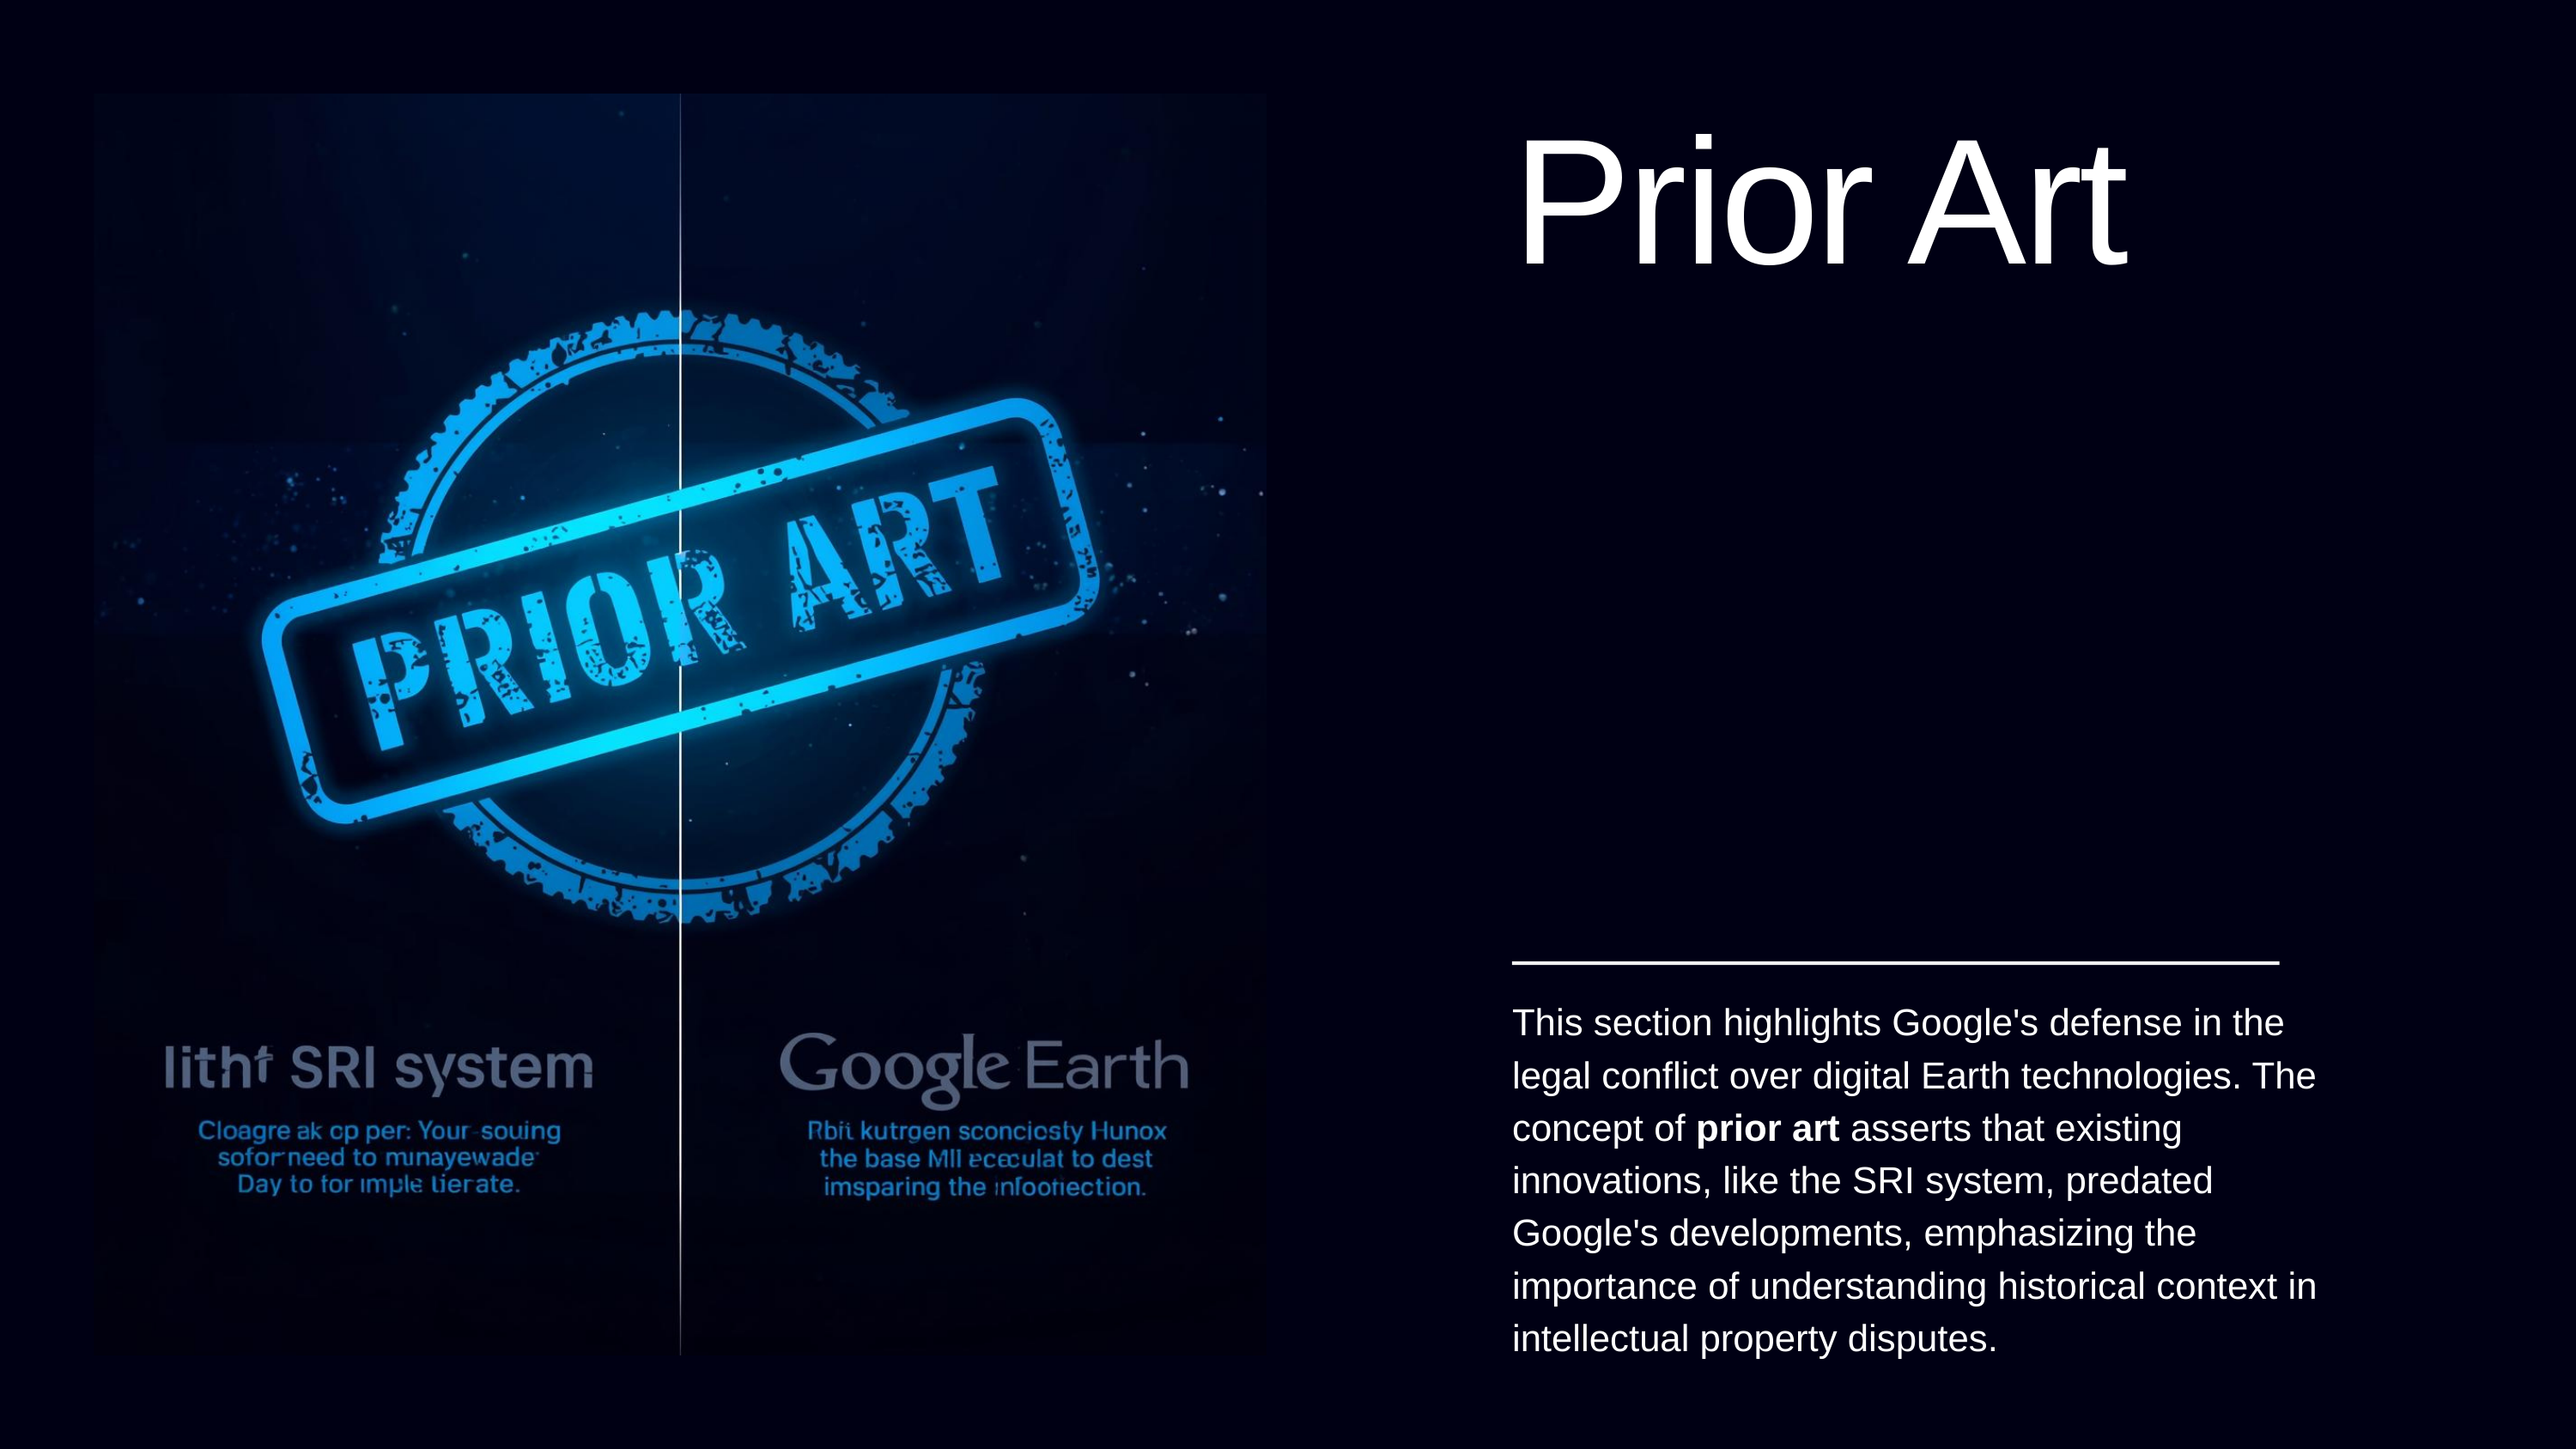

Prior Art

This section highlights Google's defense in the legal conflict over digital Earth technologies. The concept of prior art asserts that existing innovations, like the SRI system, predated Google's developments, emphasizing the importance of understanding historical context in intellectual property disputes.